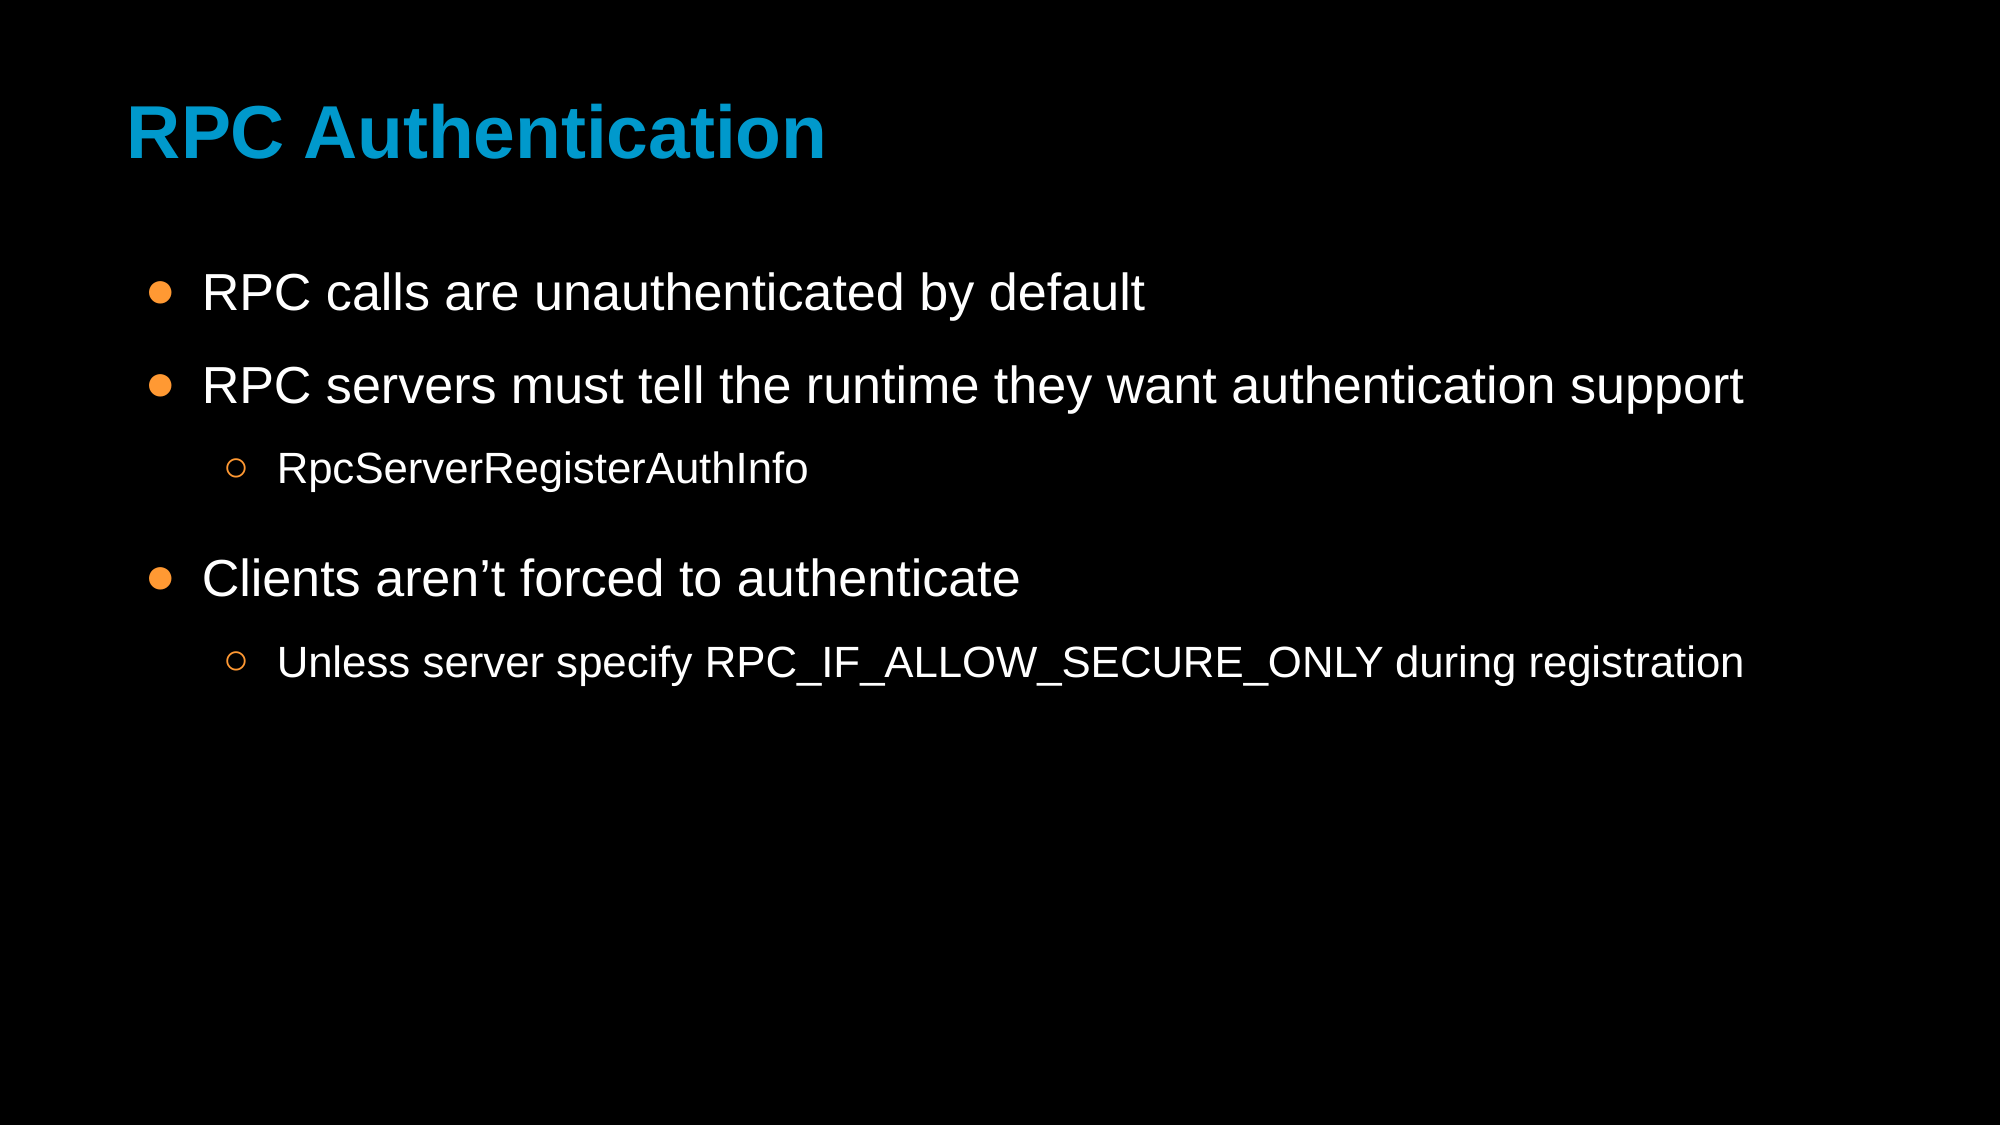

# RPC Authentication
RPC calls are unauthenticated by default
RPC servers must tell the runtime they want authentication support
RpcServerRegisterAuthInfo
Clients aren’t forced to authenticate
Unless server specify RPC_IF_ALLOW_SECURE_ONLY during registration